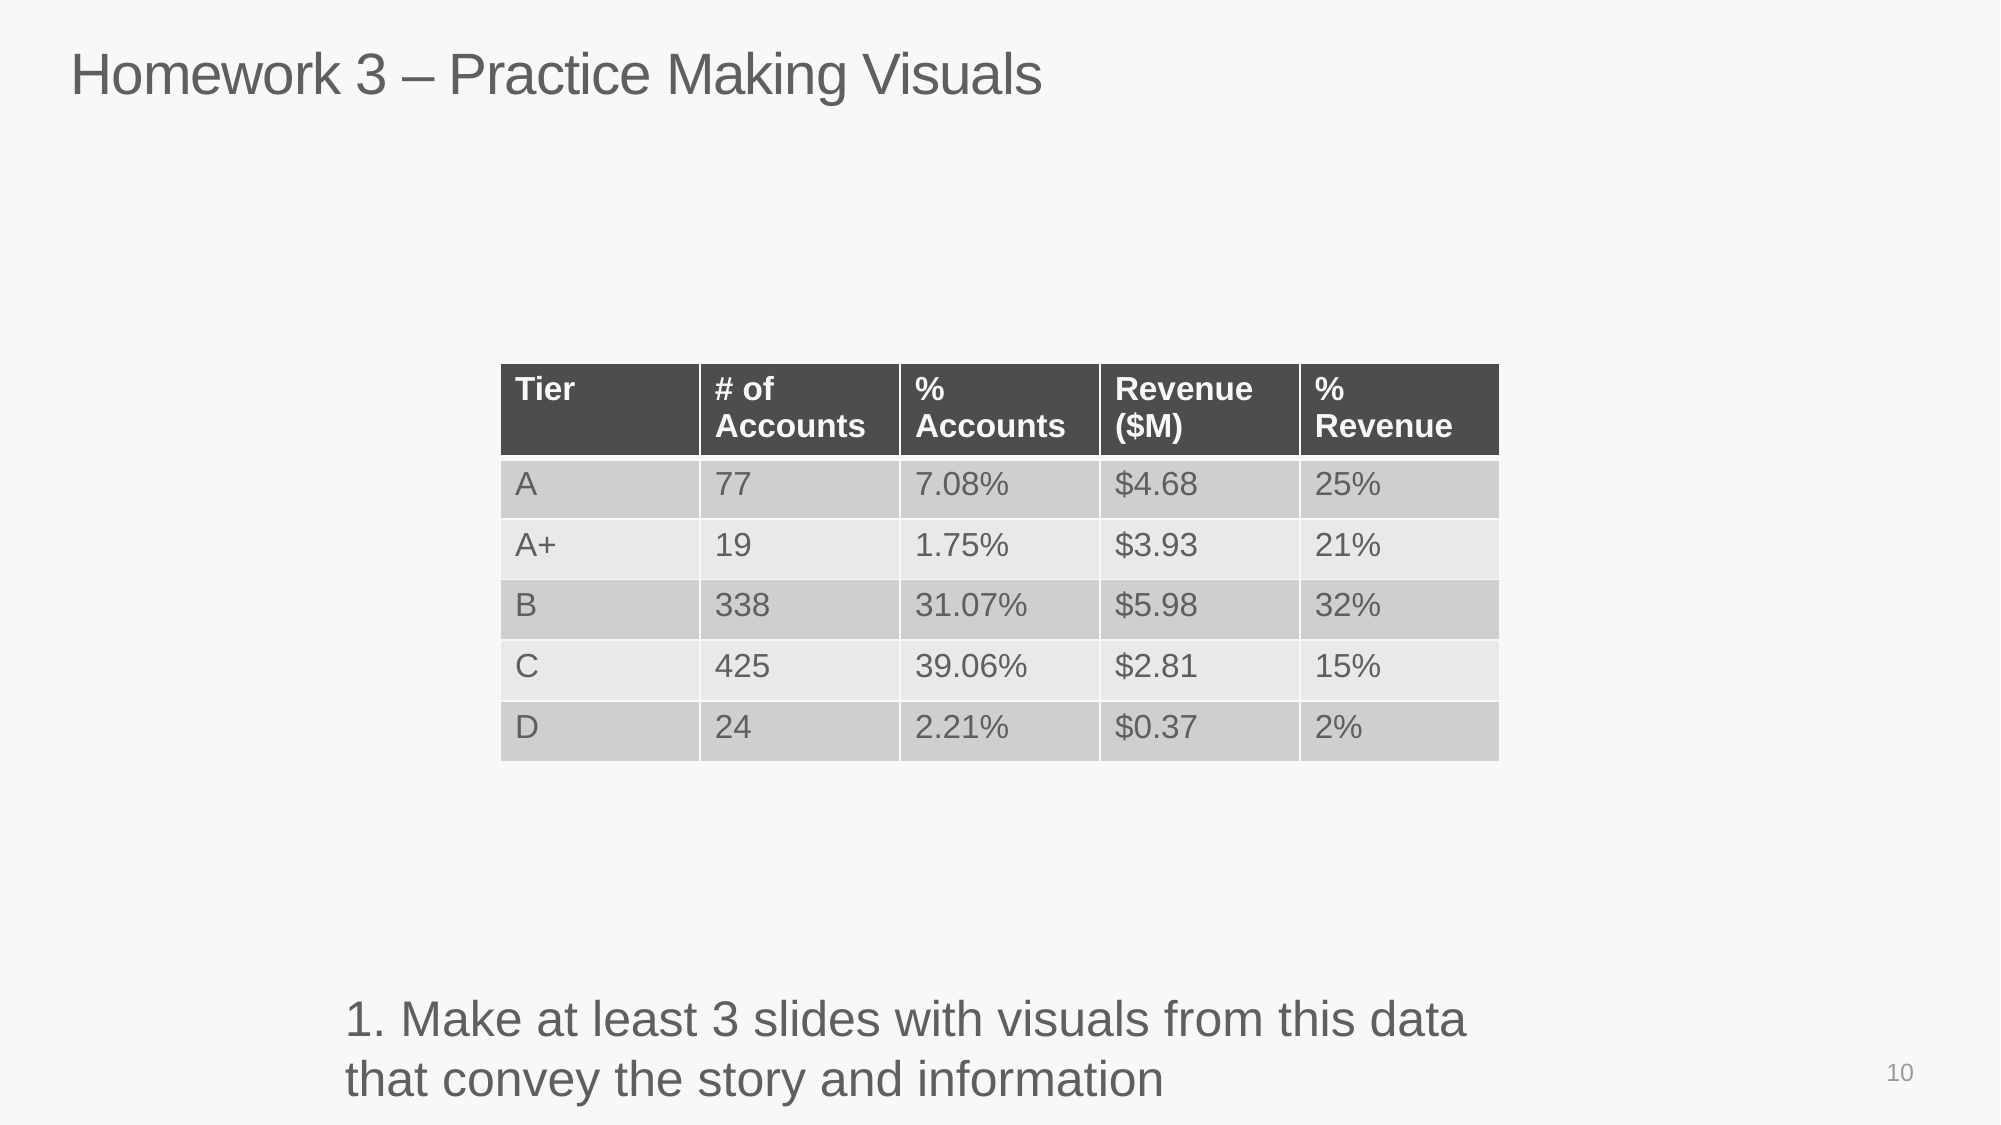

# Homework 3 – Practice Making Visuals
| Tier | # of Accounts | % Accounts | Revenue ($M) | % Revenue |
| --- | --- | --- | --- | --- |
| A | 77 | 7.08% | $4.68 | 25% |
| A+ | 19 | 1.75% | $3.93 | 21% |
| B | 338 | 31.07% | $5.98 | 32% |
| C | 425 | 39.06% | $2.81 | 15% |
| D | 24 | 2.21% | $0.37 | 2% |
1. Make at least 3 slides with visuals from this data that convey the story and information
10